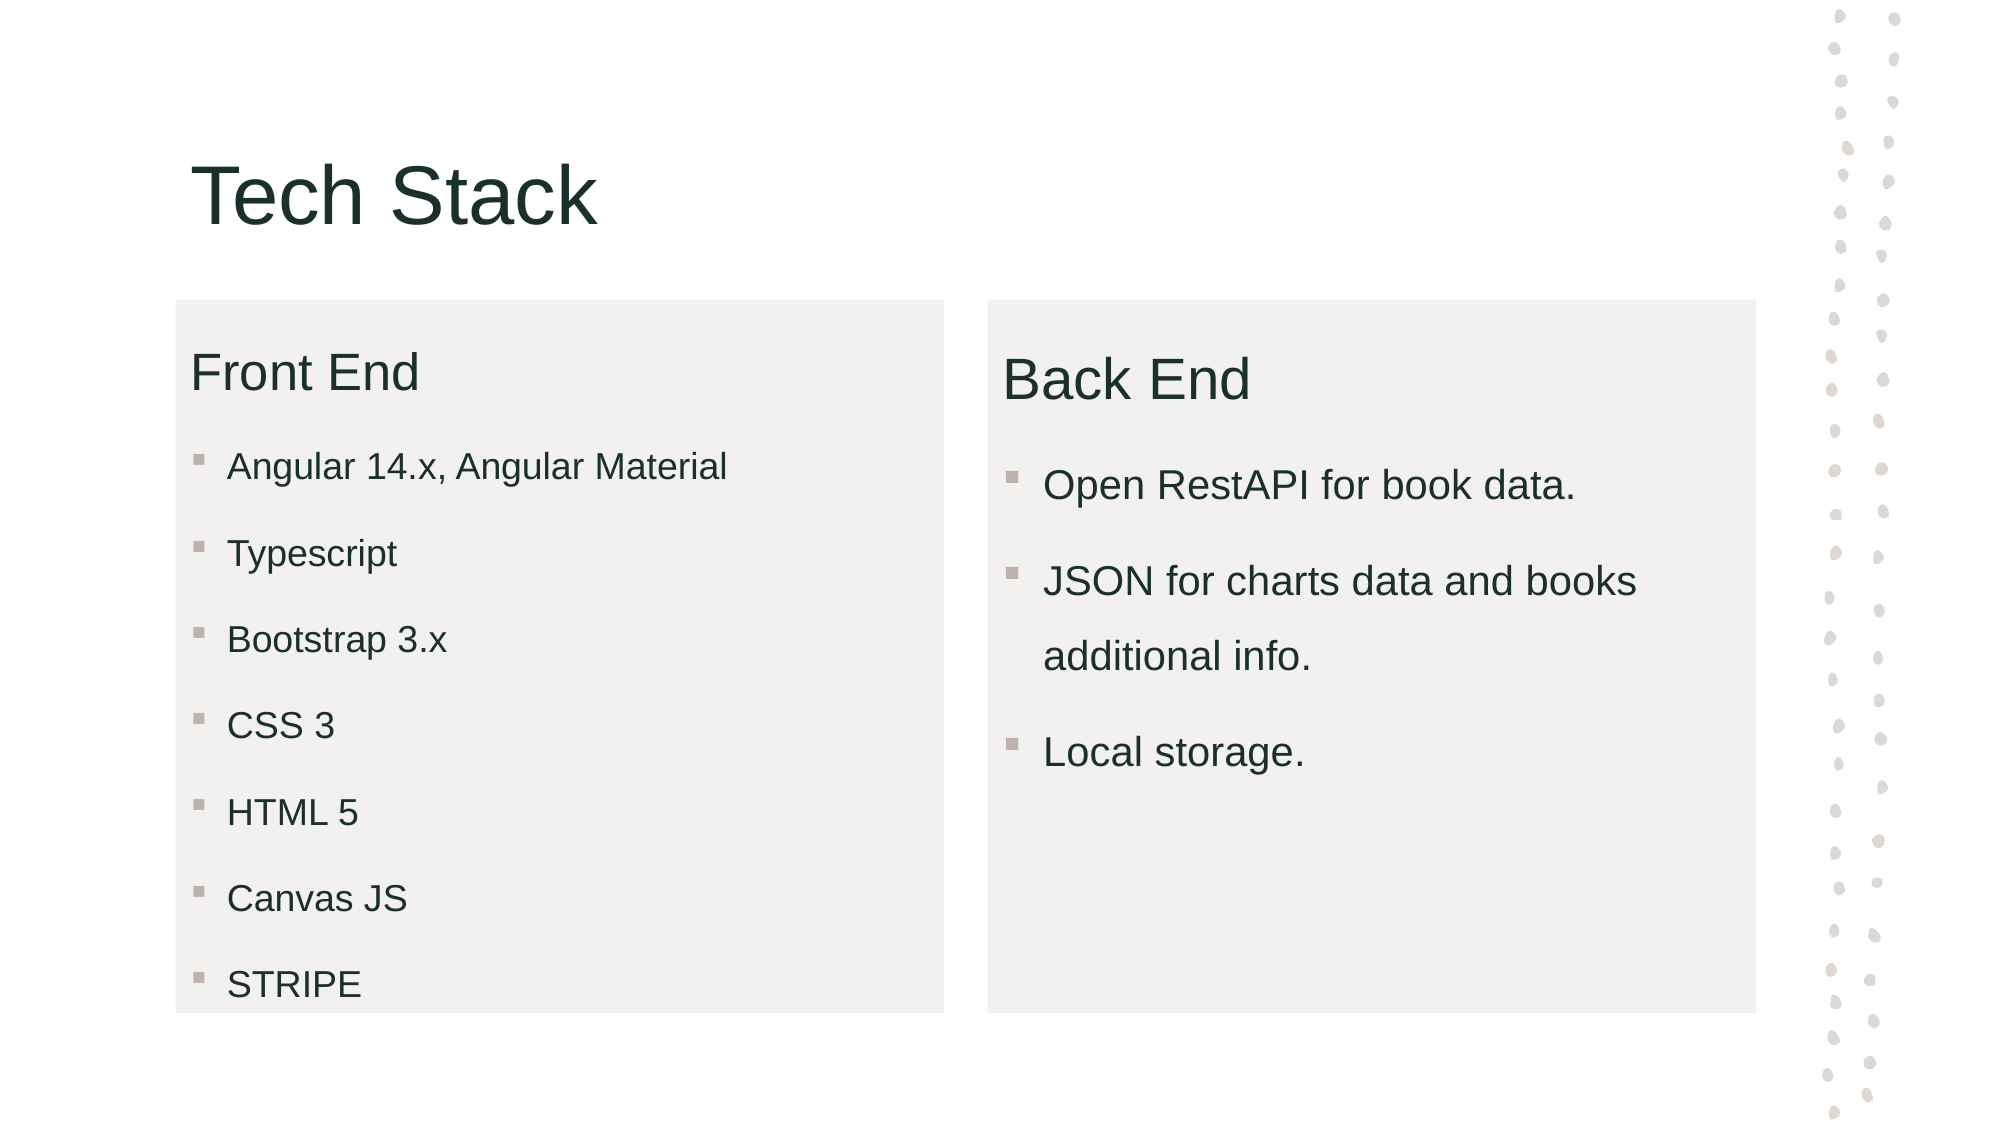

# Tech Stack
Front End
Angular 14.x, Angular Material
Typescript
Bootstrap 3.x
CSS 3
HTML 5
Canvas JS
STRIPE
Back End
Open RestAPI for book data.
JSON for charts data and books additional info.
Local storage.